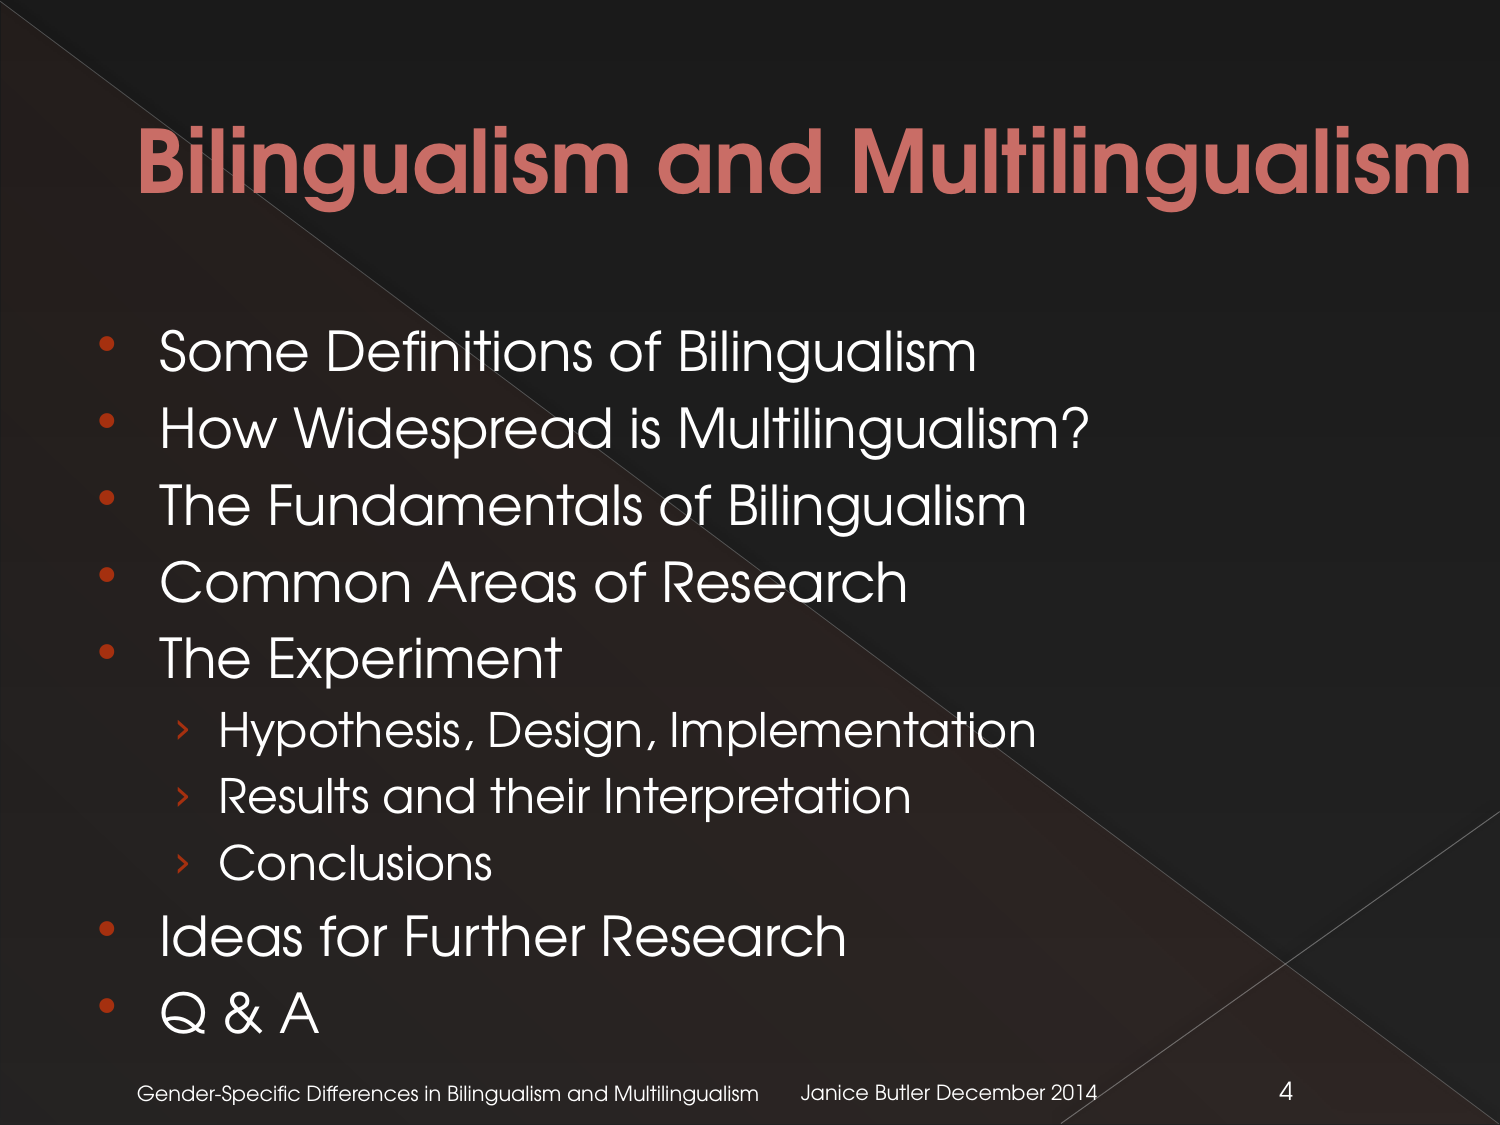

# Bilingualism and Multilingualism
Some Definitions of Bilingualism
How Widespread is Multilingualism?
The Fundamentals of Bilingualism
Common Areas of Research
The Experiment
Hypothesis, Design, Implementation
Results and their Interpretation
Conclusions
Ideas for Further Research
Q & A

Janice Butler December 2014
Gender-Specific Differences in Bilingualism and Multilingualism
4